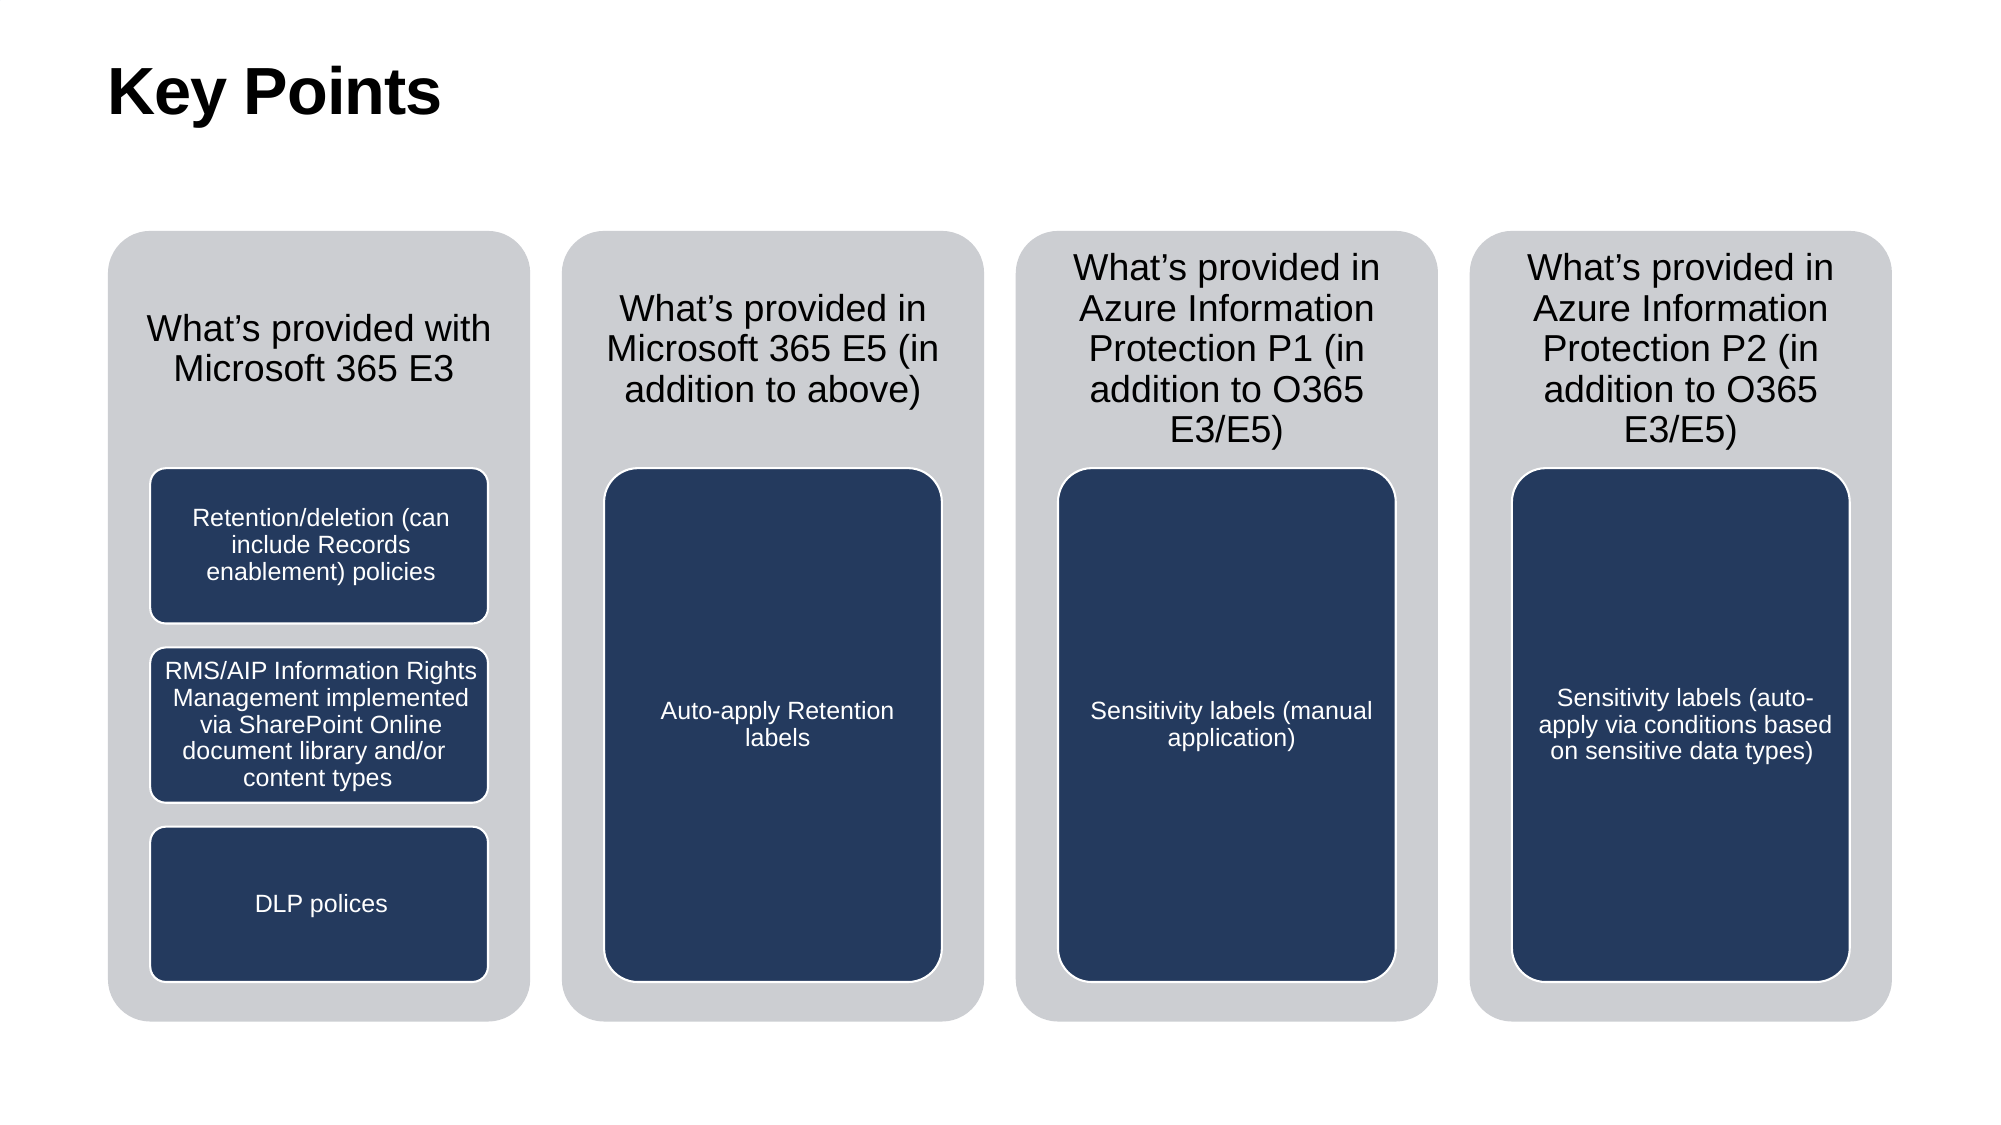

# Key Points
What’s provided with Microsoft 365 E3
Retention/deletion (can include Records enablement) policies
RMS/AIP Information Rights Management implemented via SharePoint Online document library and/or   content types
DLP polices
What’s provided in Microsoft 365 E5 (in addition to above)
Auto-apply Retention labels
What’s provided in Azure Information Protection P1 (in addition to O365 E3/E5)
Sensitivity labels (manual application)
What’s provided in Azure Information Protection P2 (in addition to O365 E3/E5)
Sensitivity labels (auto-apply via conditions based on sensitive data types)